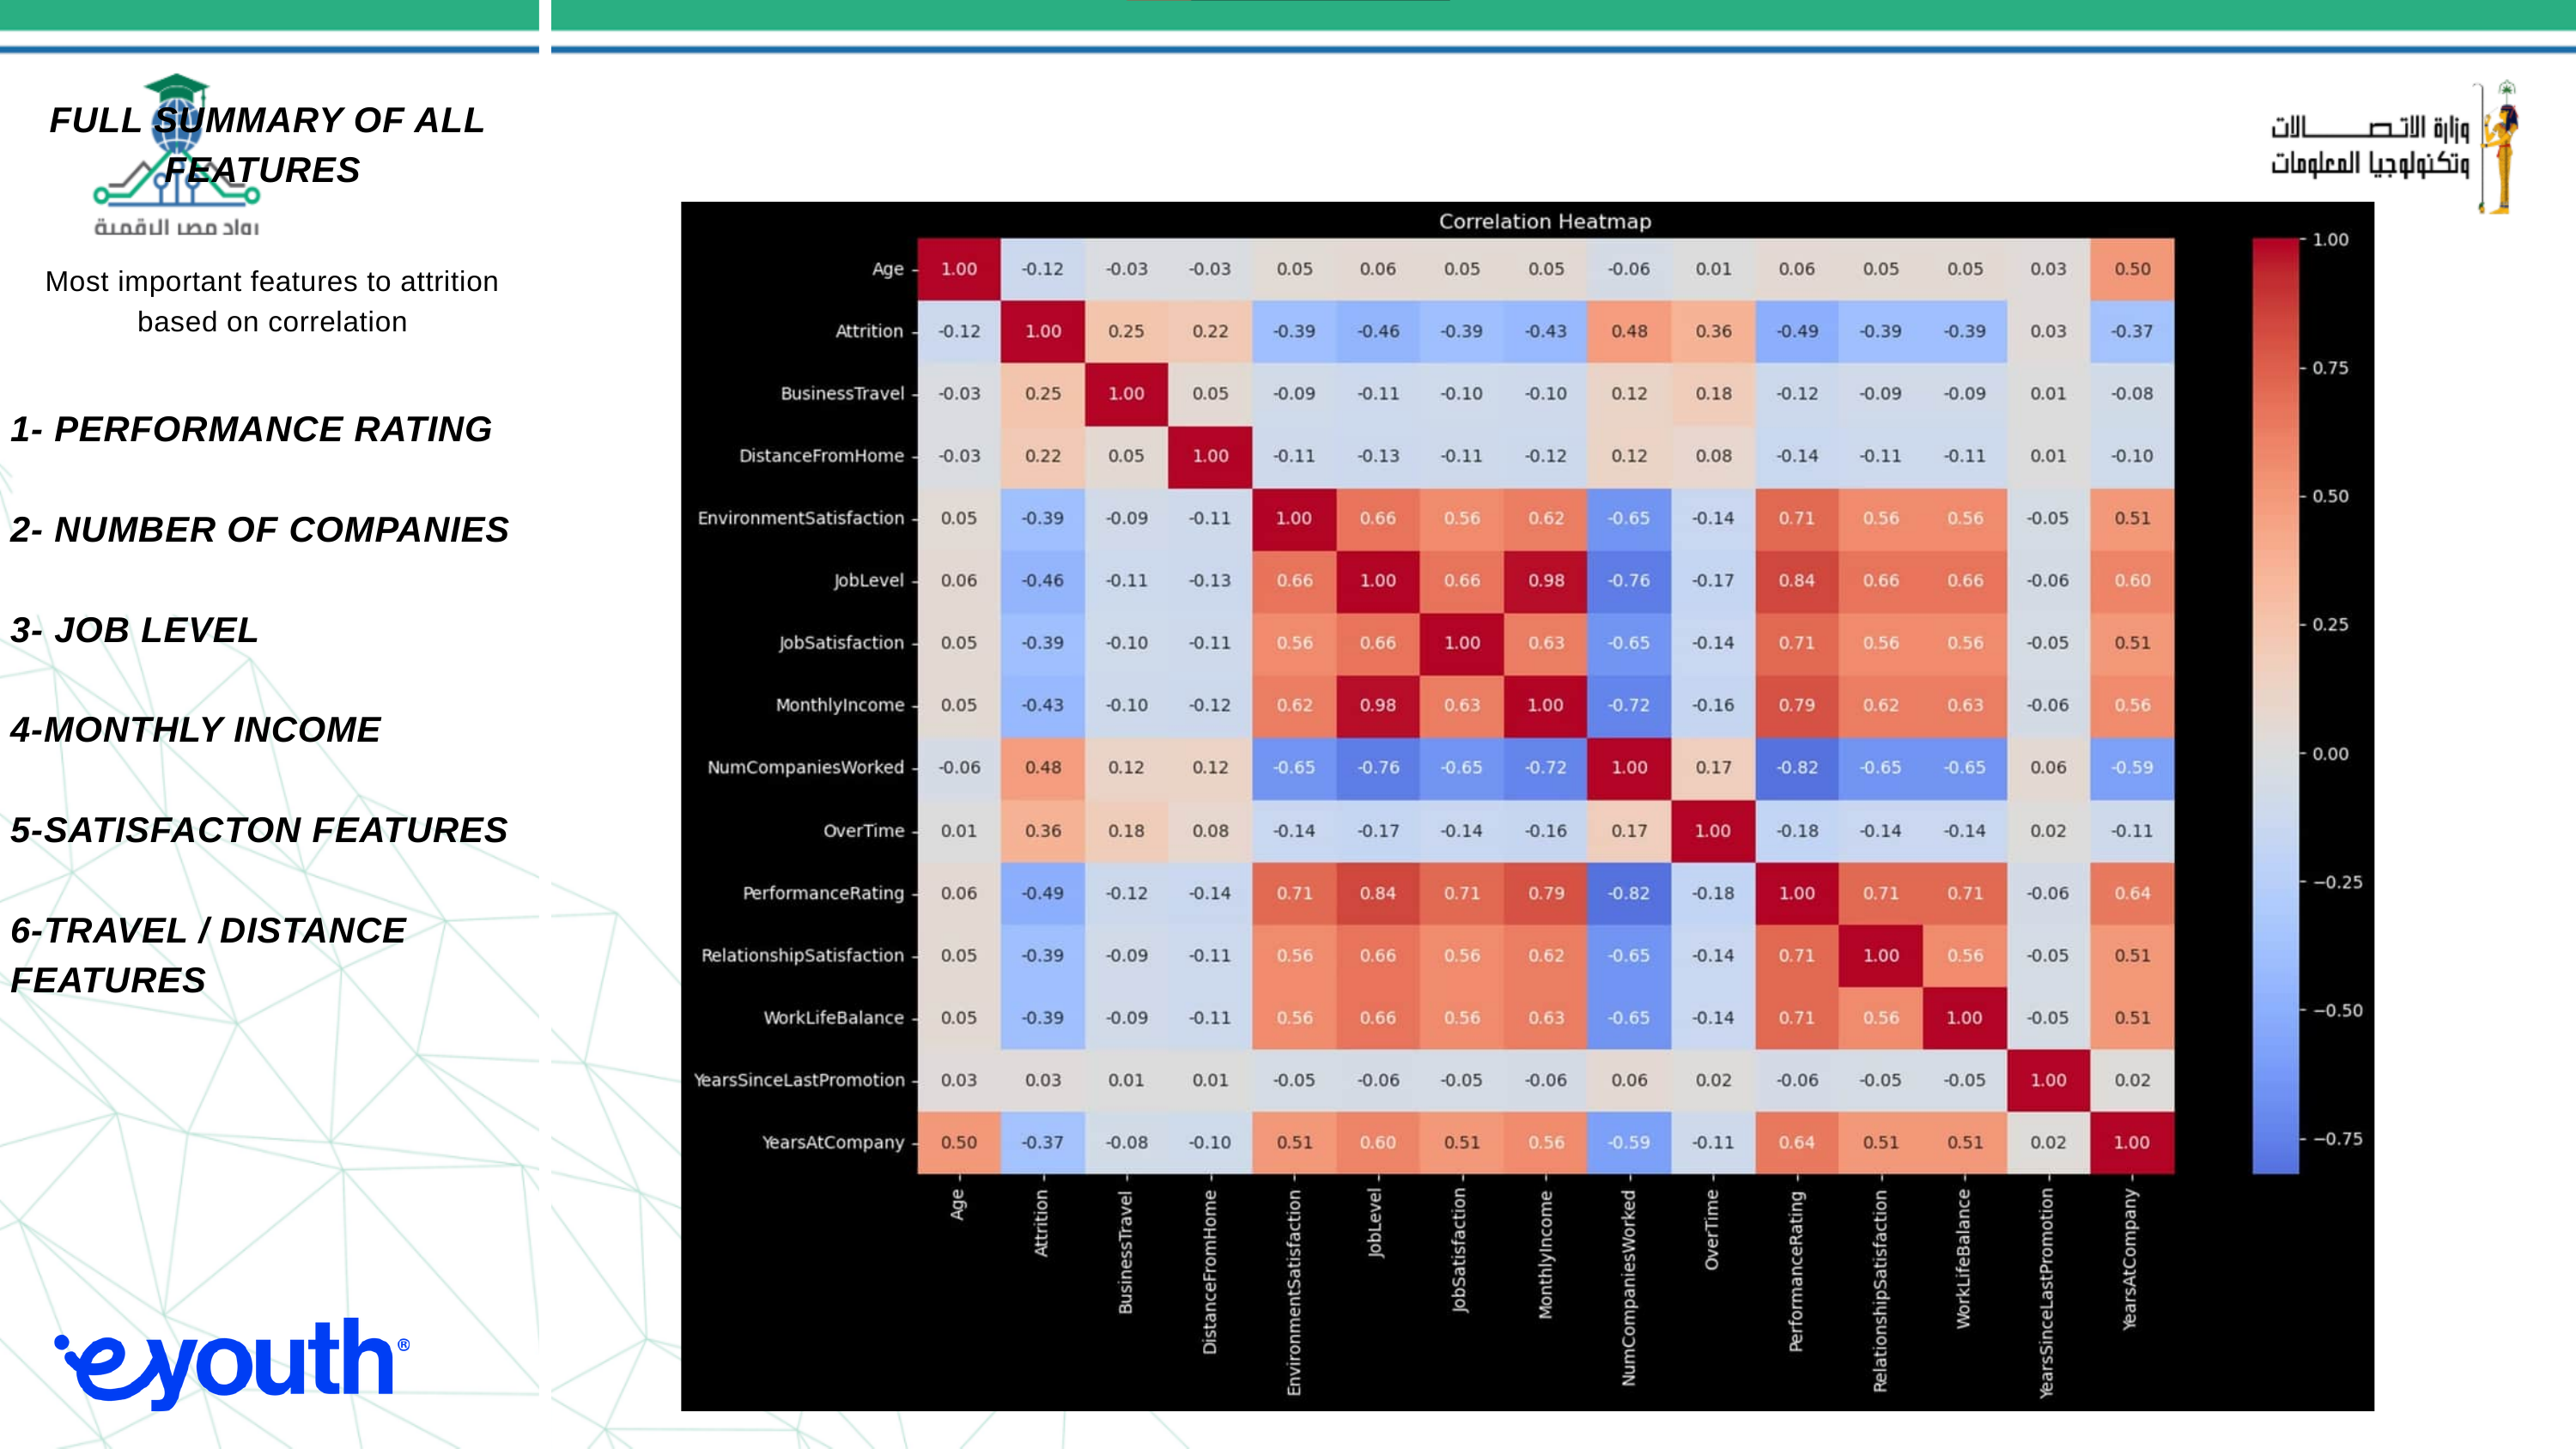

FULL SUMMARY OF ALL FEATURES

Most important features to attrition based on correlation
1- PERFORMANCE RATING

2- NUMBER OF COMPANIES

3- JOB LEVEL

4-MONTHLY INCOME

5-SATISFACTON FEATURES

6-TRAVEL / DISTANCE FEATURES